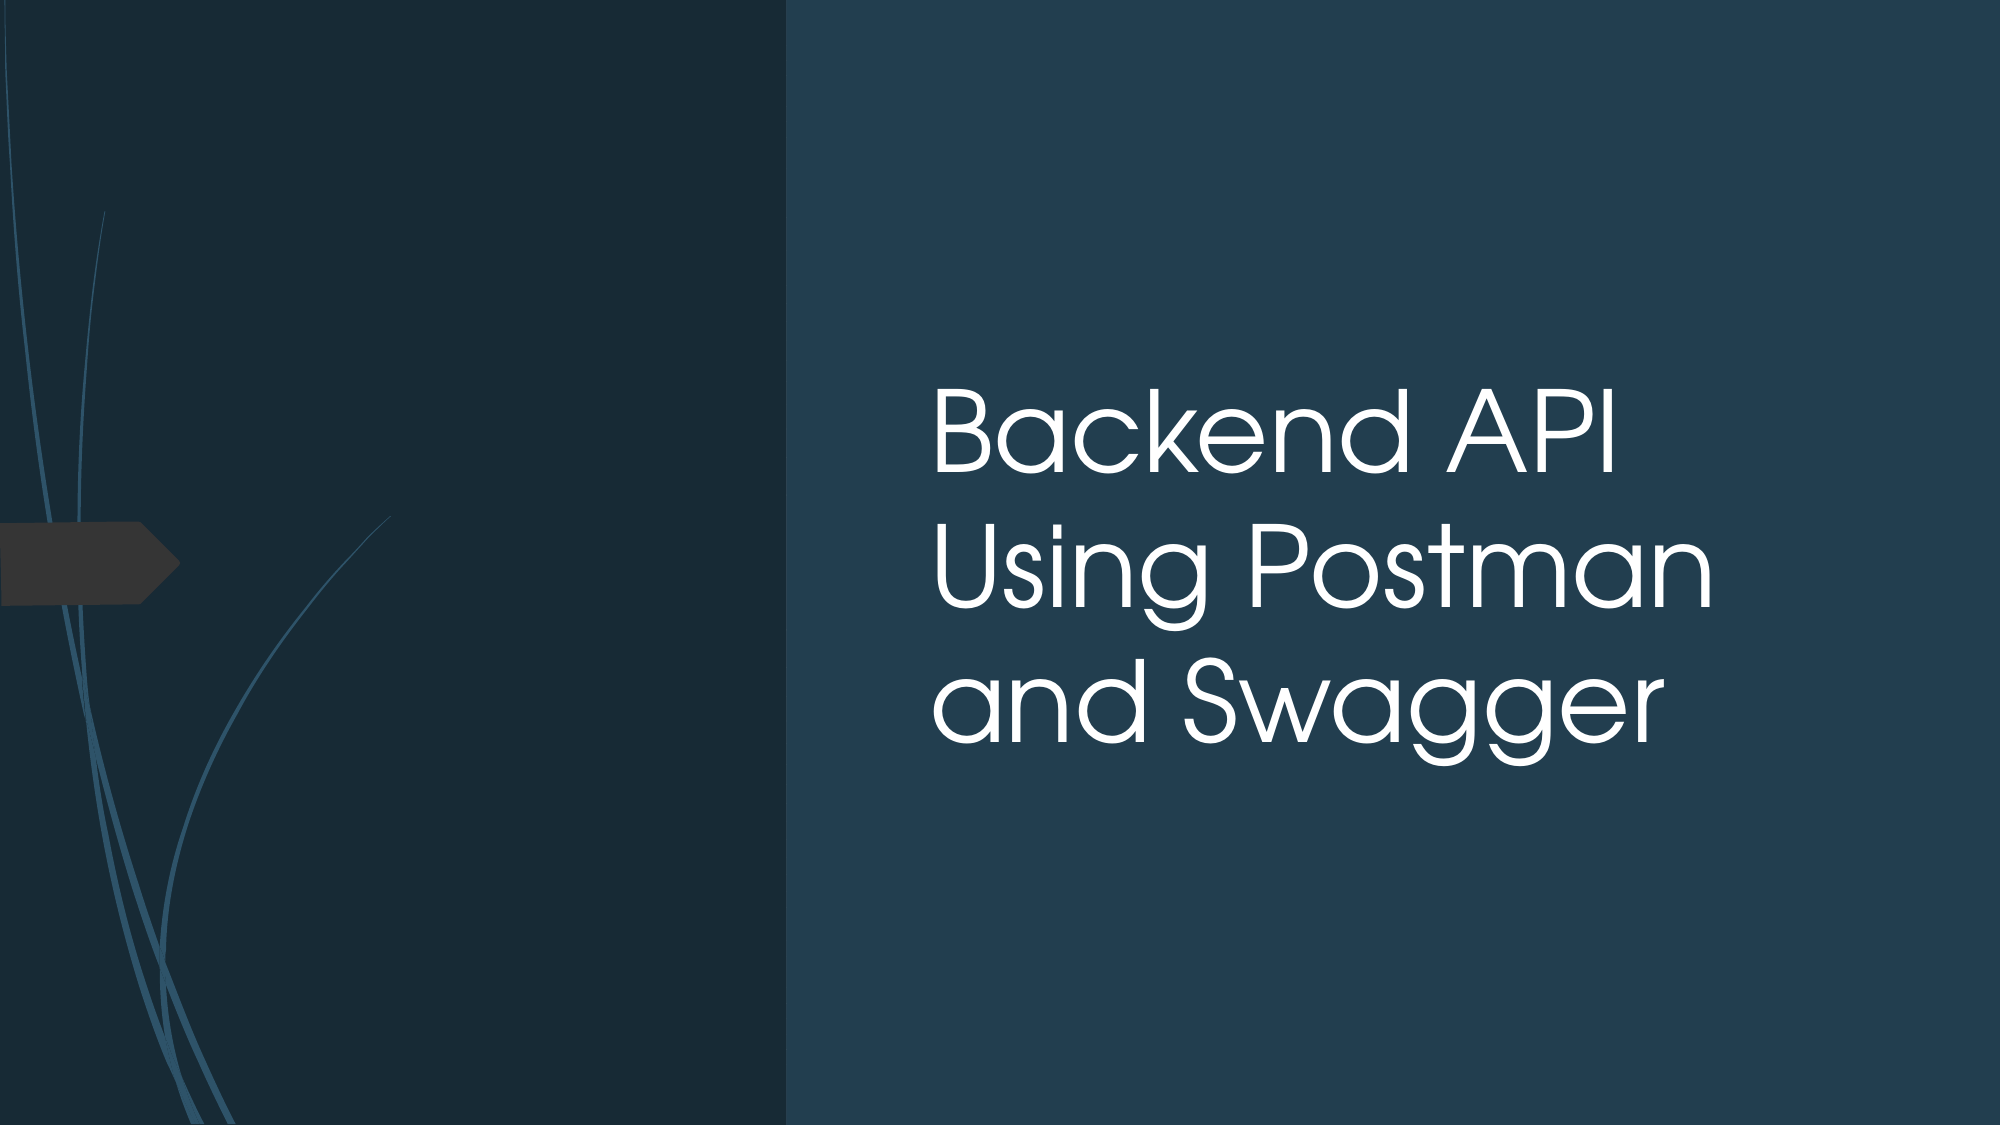

# Backend API Using Postman and Swagger